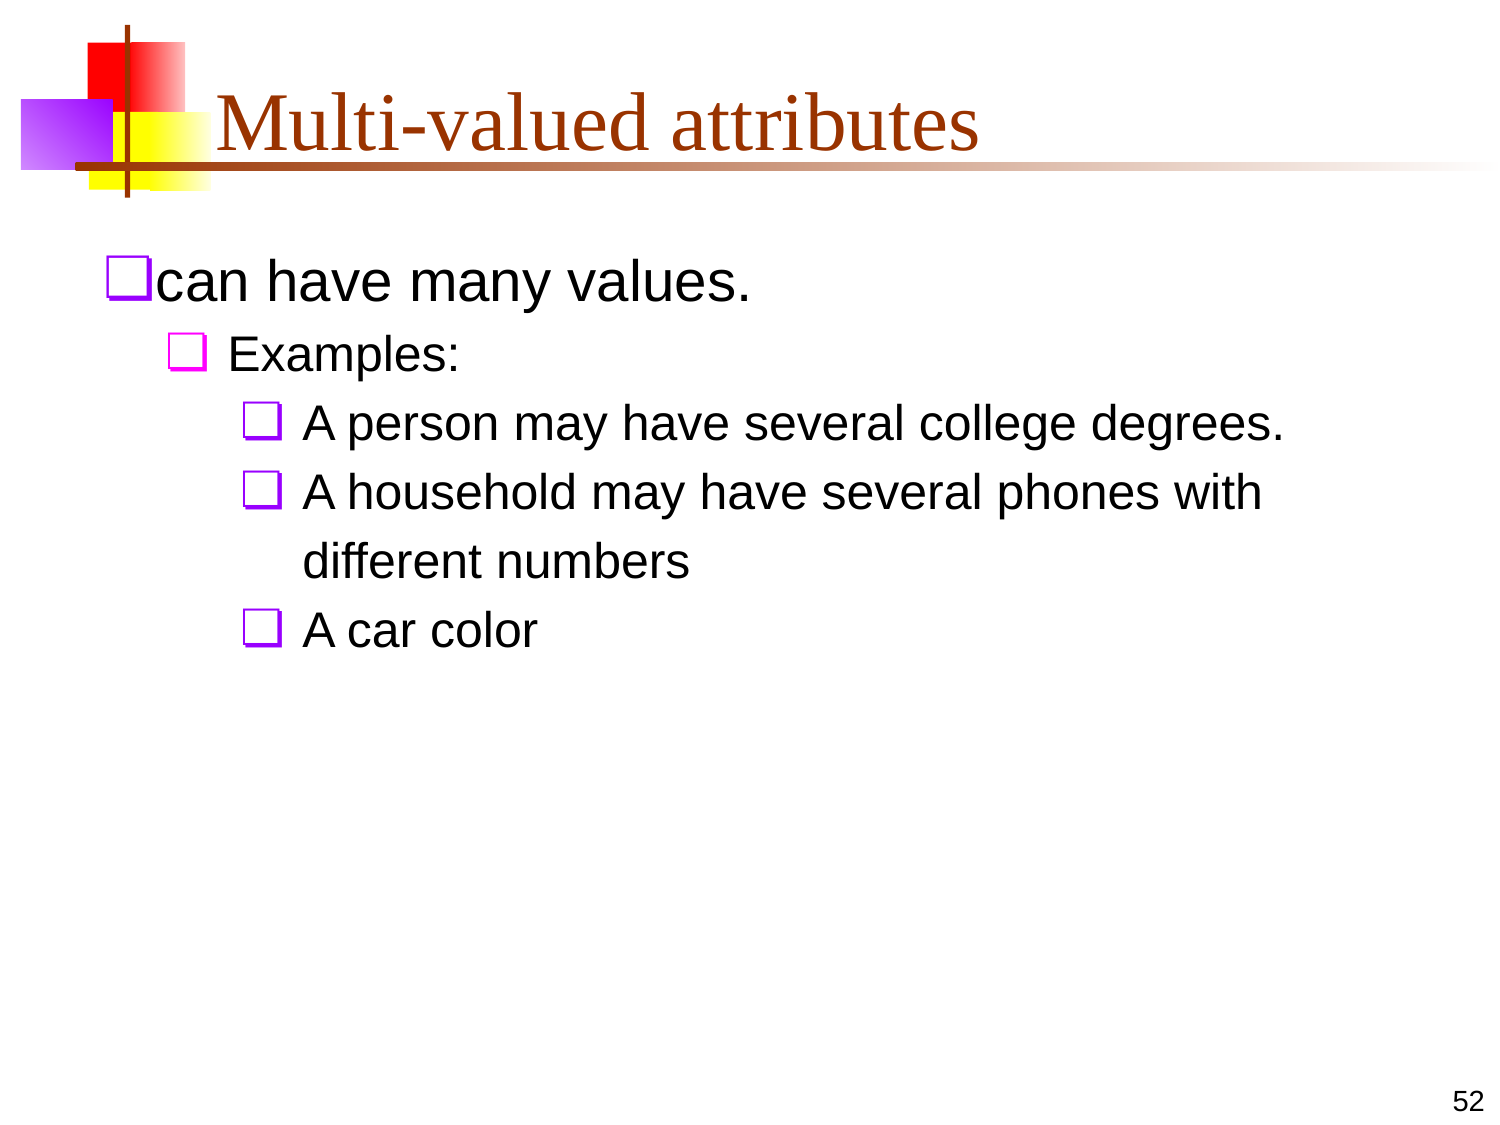

# Multi-valued attributes
can have many values.
Examples:
A person may have several college degrees.
A household may have several phones with different numbers
A car color

52